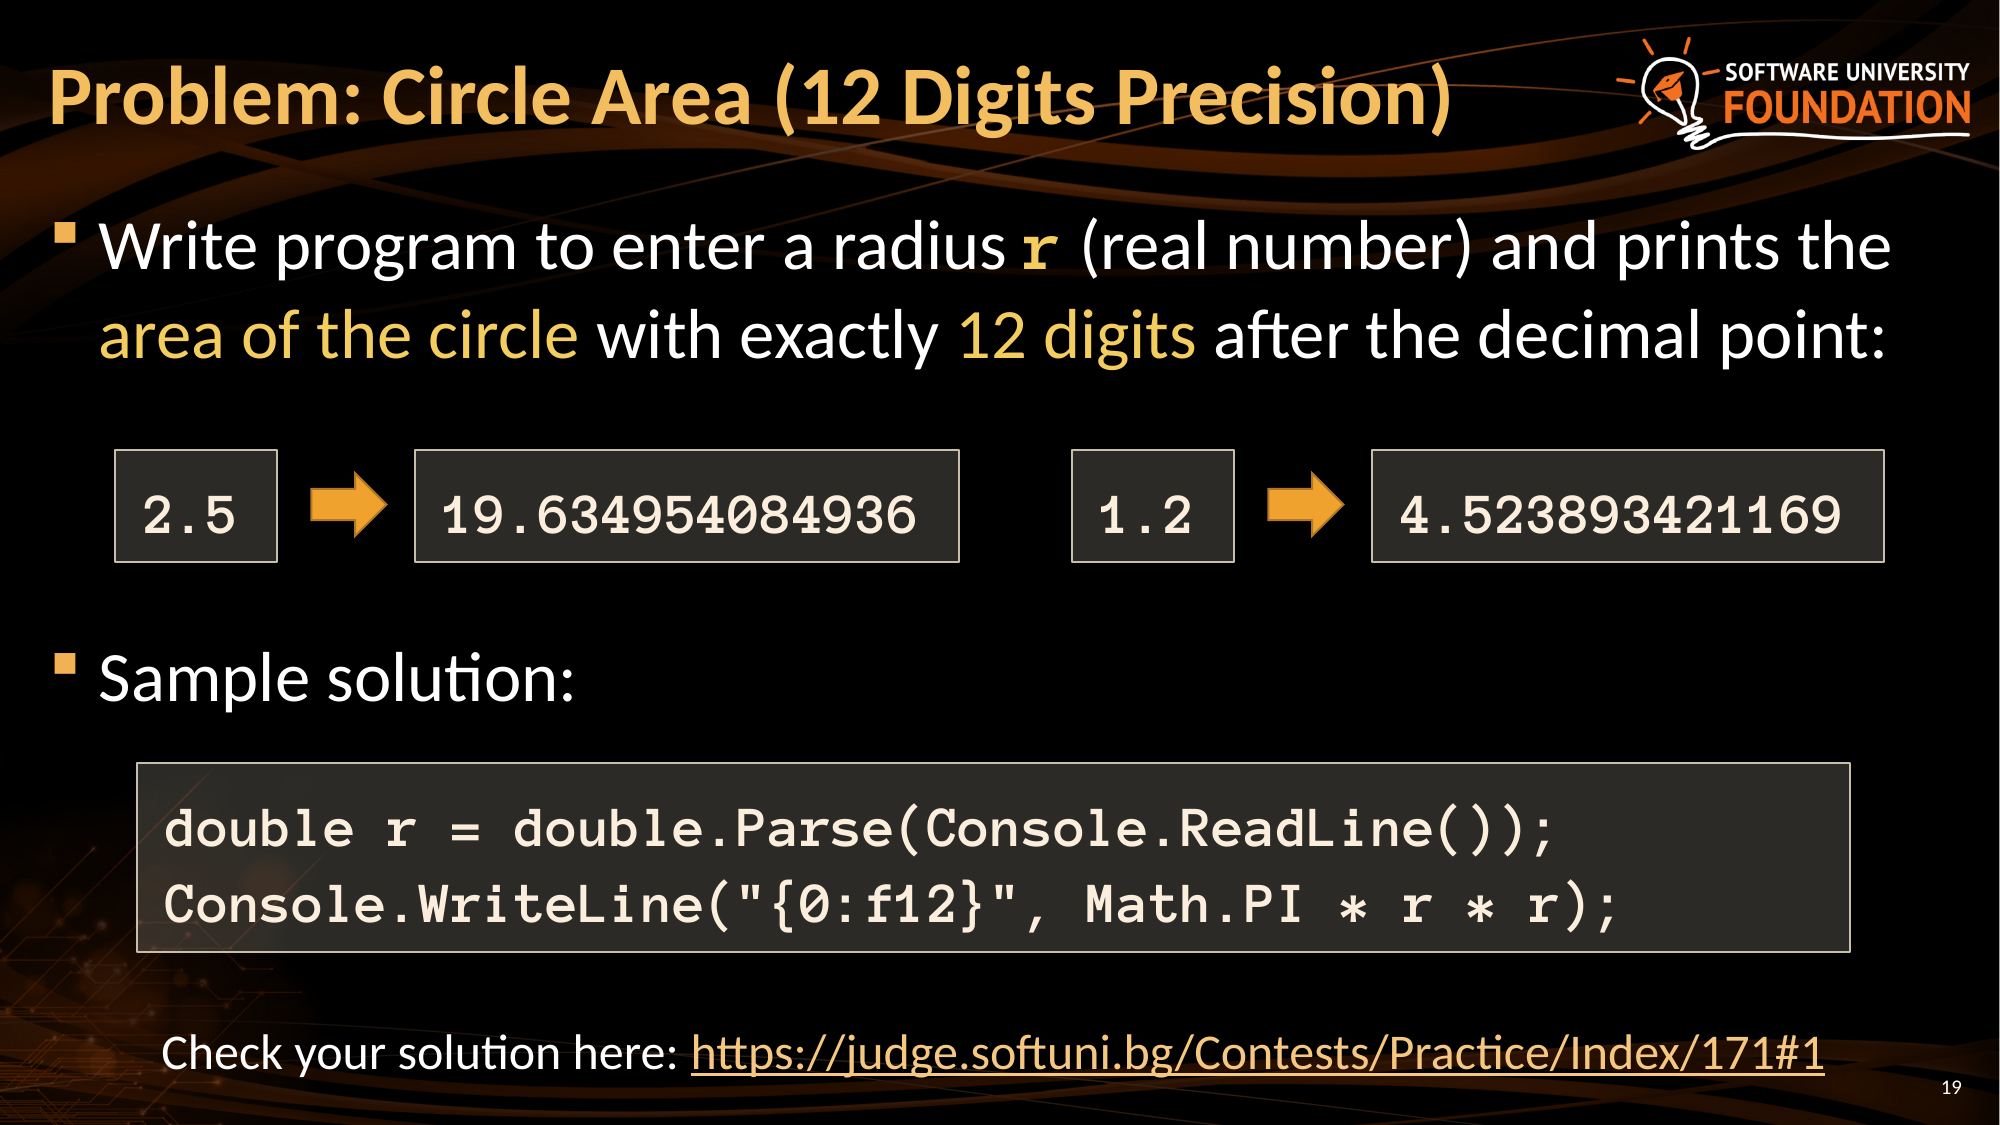

# Problem: Circle Area (12 Digits Precision)
Write program to enter a radius r (real number) and prints the area of the circle with exactly 12 digits after the decimal point:

Sample solution:
2.5
19.634954084936
1.2
4.523893421169

double r = double.Parse(Console.ReadLine());
Console.WriteLine("{0:f12}", Math.PI * r * r);
Check your solution here: https://judge.softuni.bg/Contests/Practice/Index/171#1
19